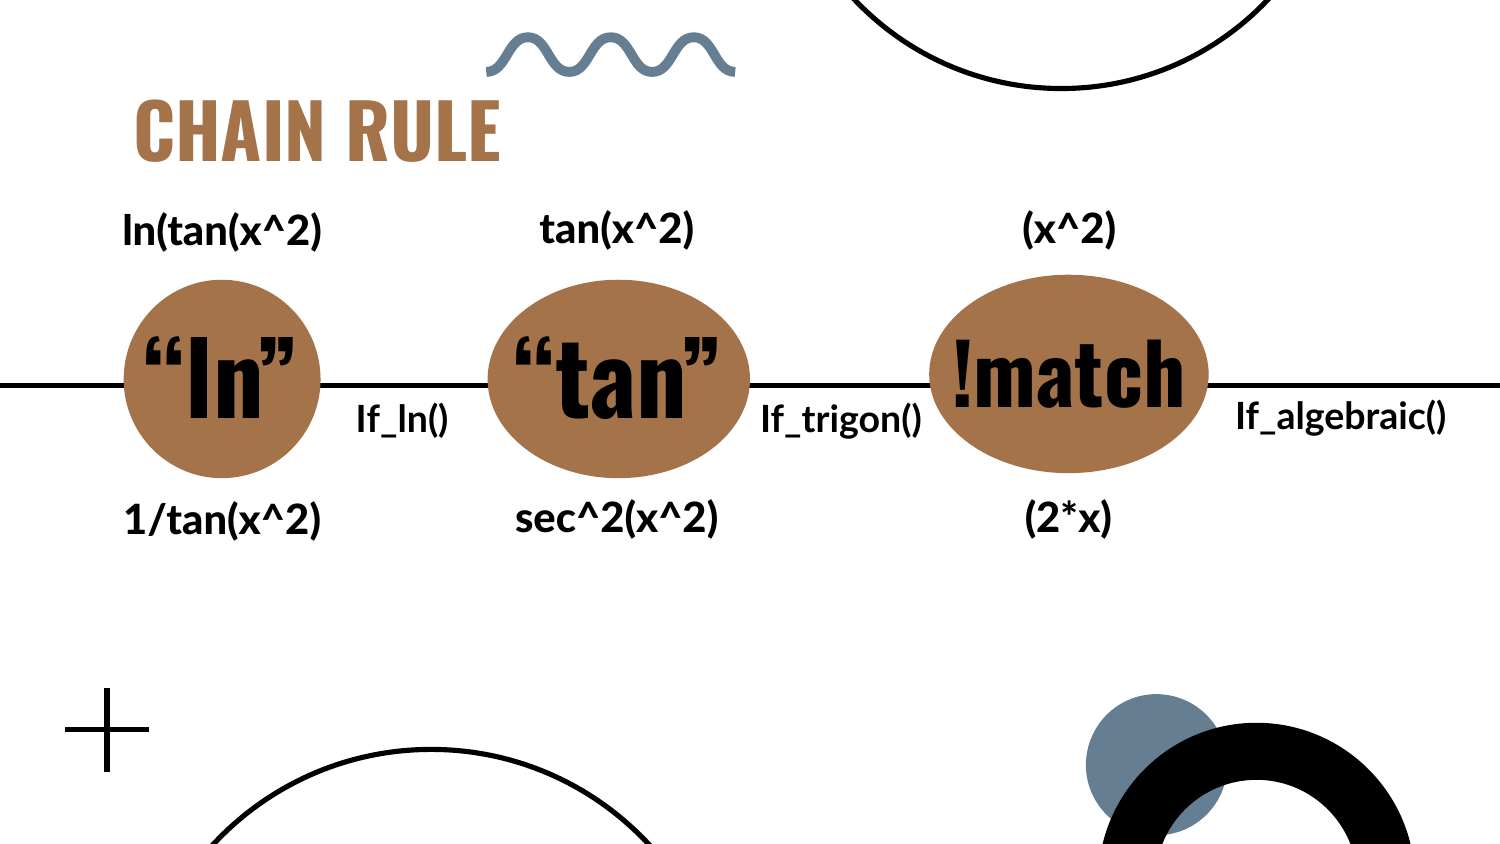

# CHAIN RULE
(x^2)
tan(x^2)
ln(tan(x^2)
!match
“ln”
“tan”
If_algebraic()
If_ln()
If_trigon()
(2*x)
sec^2(x^2)
1/tan(x^2)